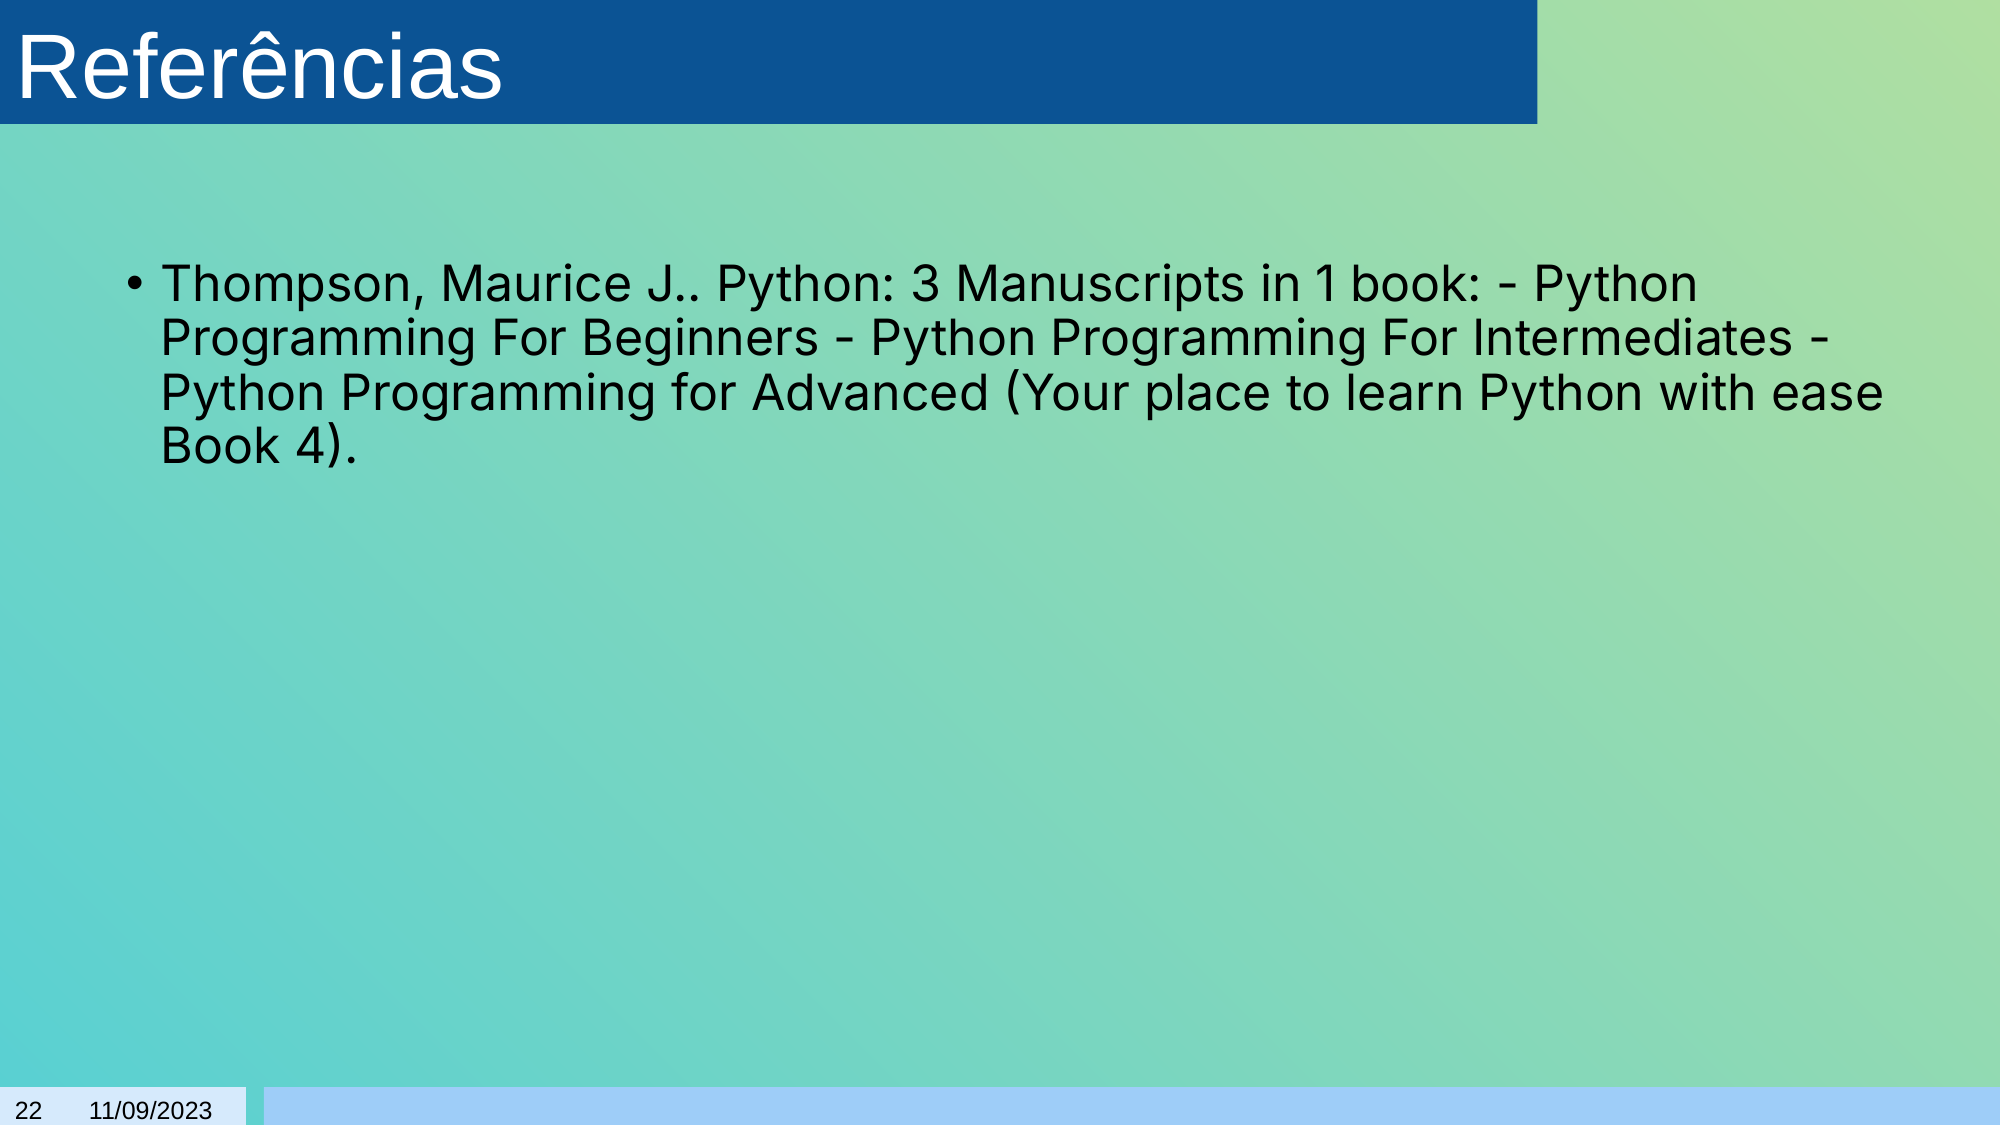

# Referências
Thompson, Maurice J.. Python: 3 Manuscripts in 1 book: - Python Programming For Beginners - Python Programming For Intermediates - Python Programming for Advanced (Your place to learn Python with ease Book 4).
22
11/09/2023